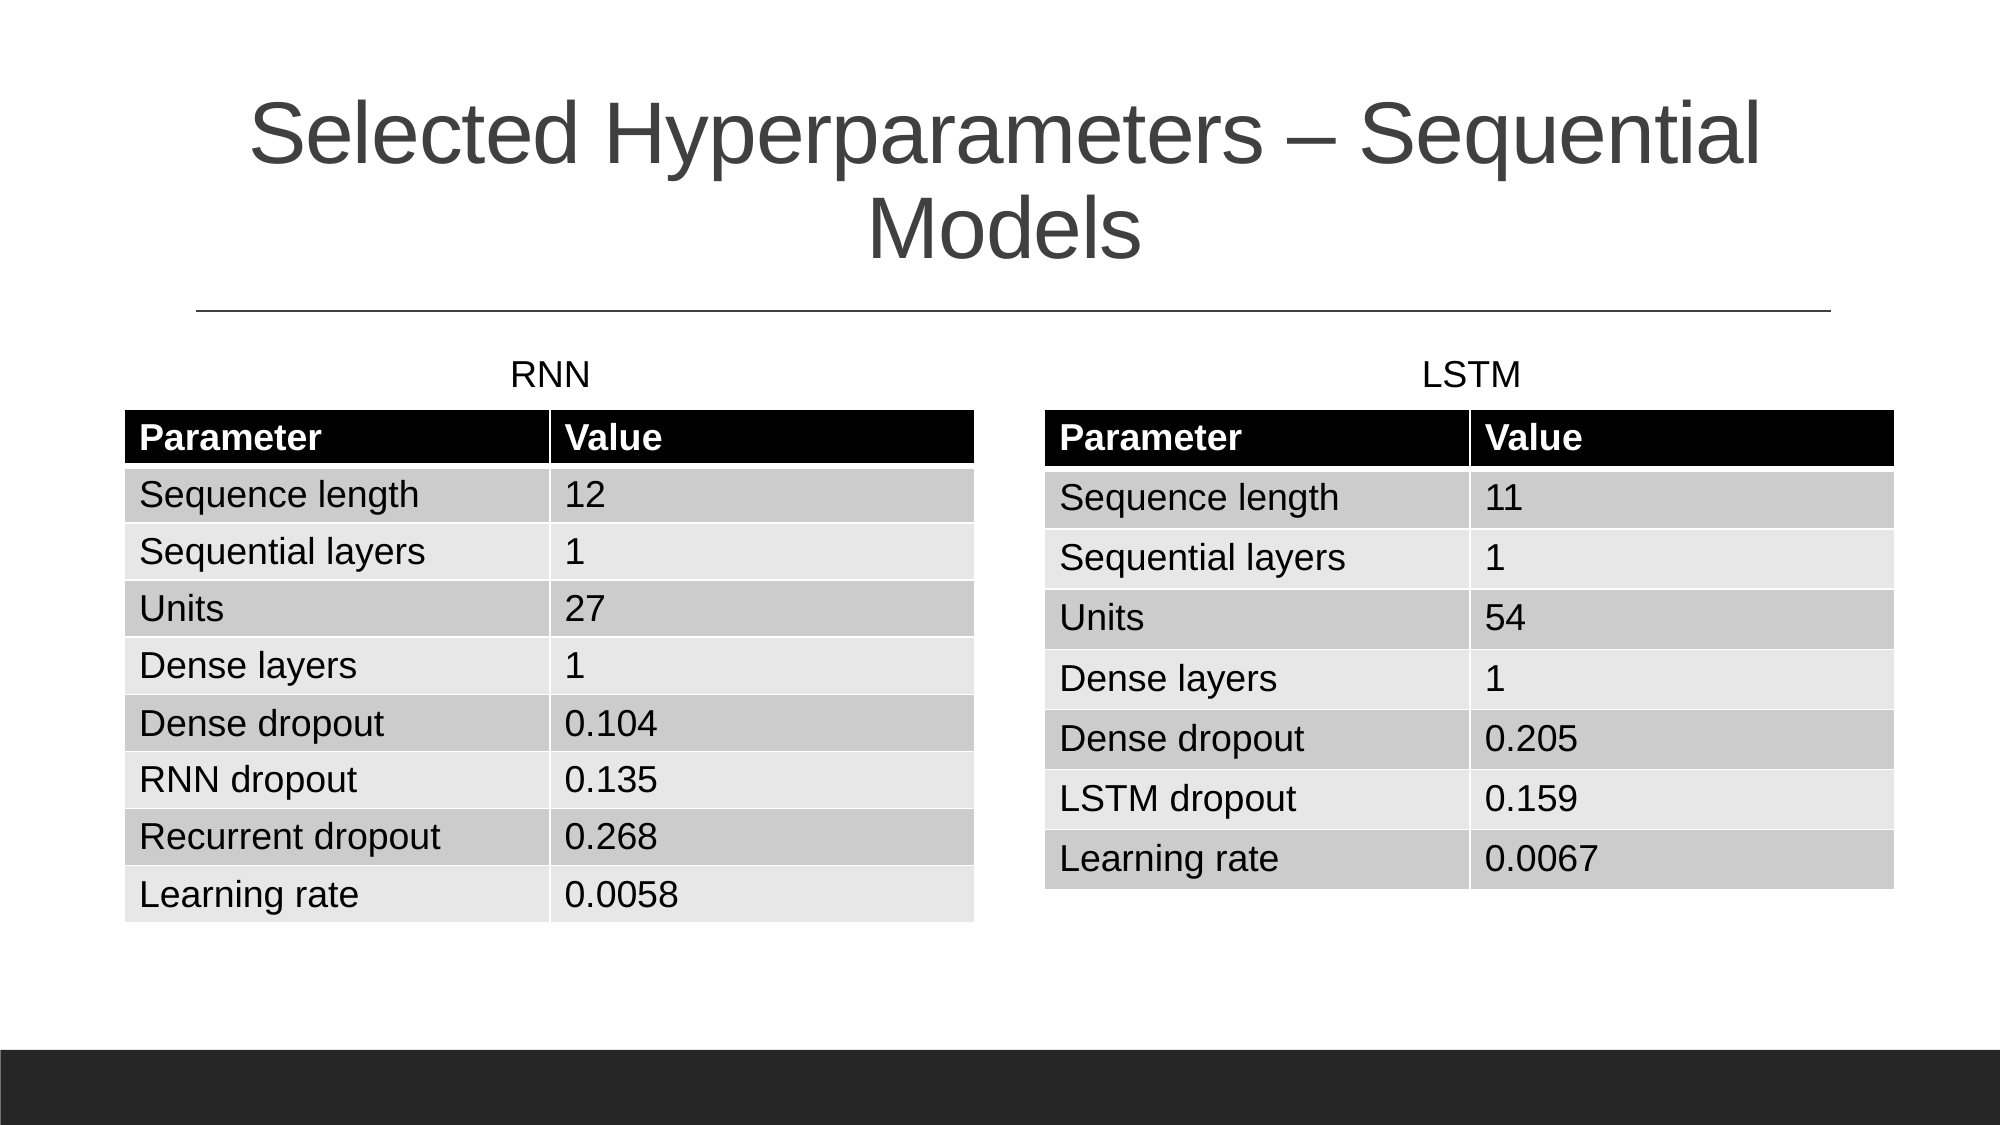

# Selected Hyperparameters – Sequential Models
RNN
LSTM
| Parameter | Value |
| --- | --- |
| Sequence length | 12 |
| Sequential layers | 1 |
| Units | 27 |
| Dense layers | 1 |
| Dense dropout | 0.104 |
| RNN dropout | 0.135 |
| Recurrent dropout | 0.268 |
| Learning rate | 0.0058 |
| Parameter | Value |
| --- | --- |
| Sequence length | 11 |
| Sequential layers | 1 |
| Units | 54 |
| Dense layers | 1 |
| Dense dropout | 0.205 |
| LSTM dropout | 0.159 |
| Learning rate | 0.0067 |